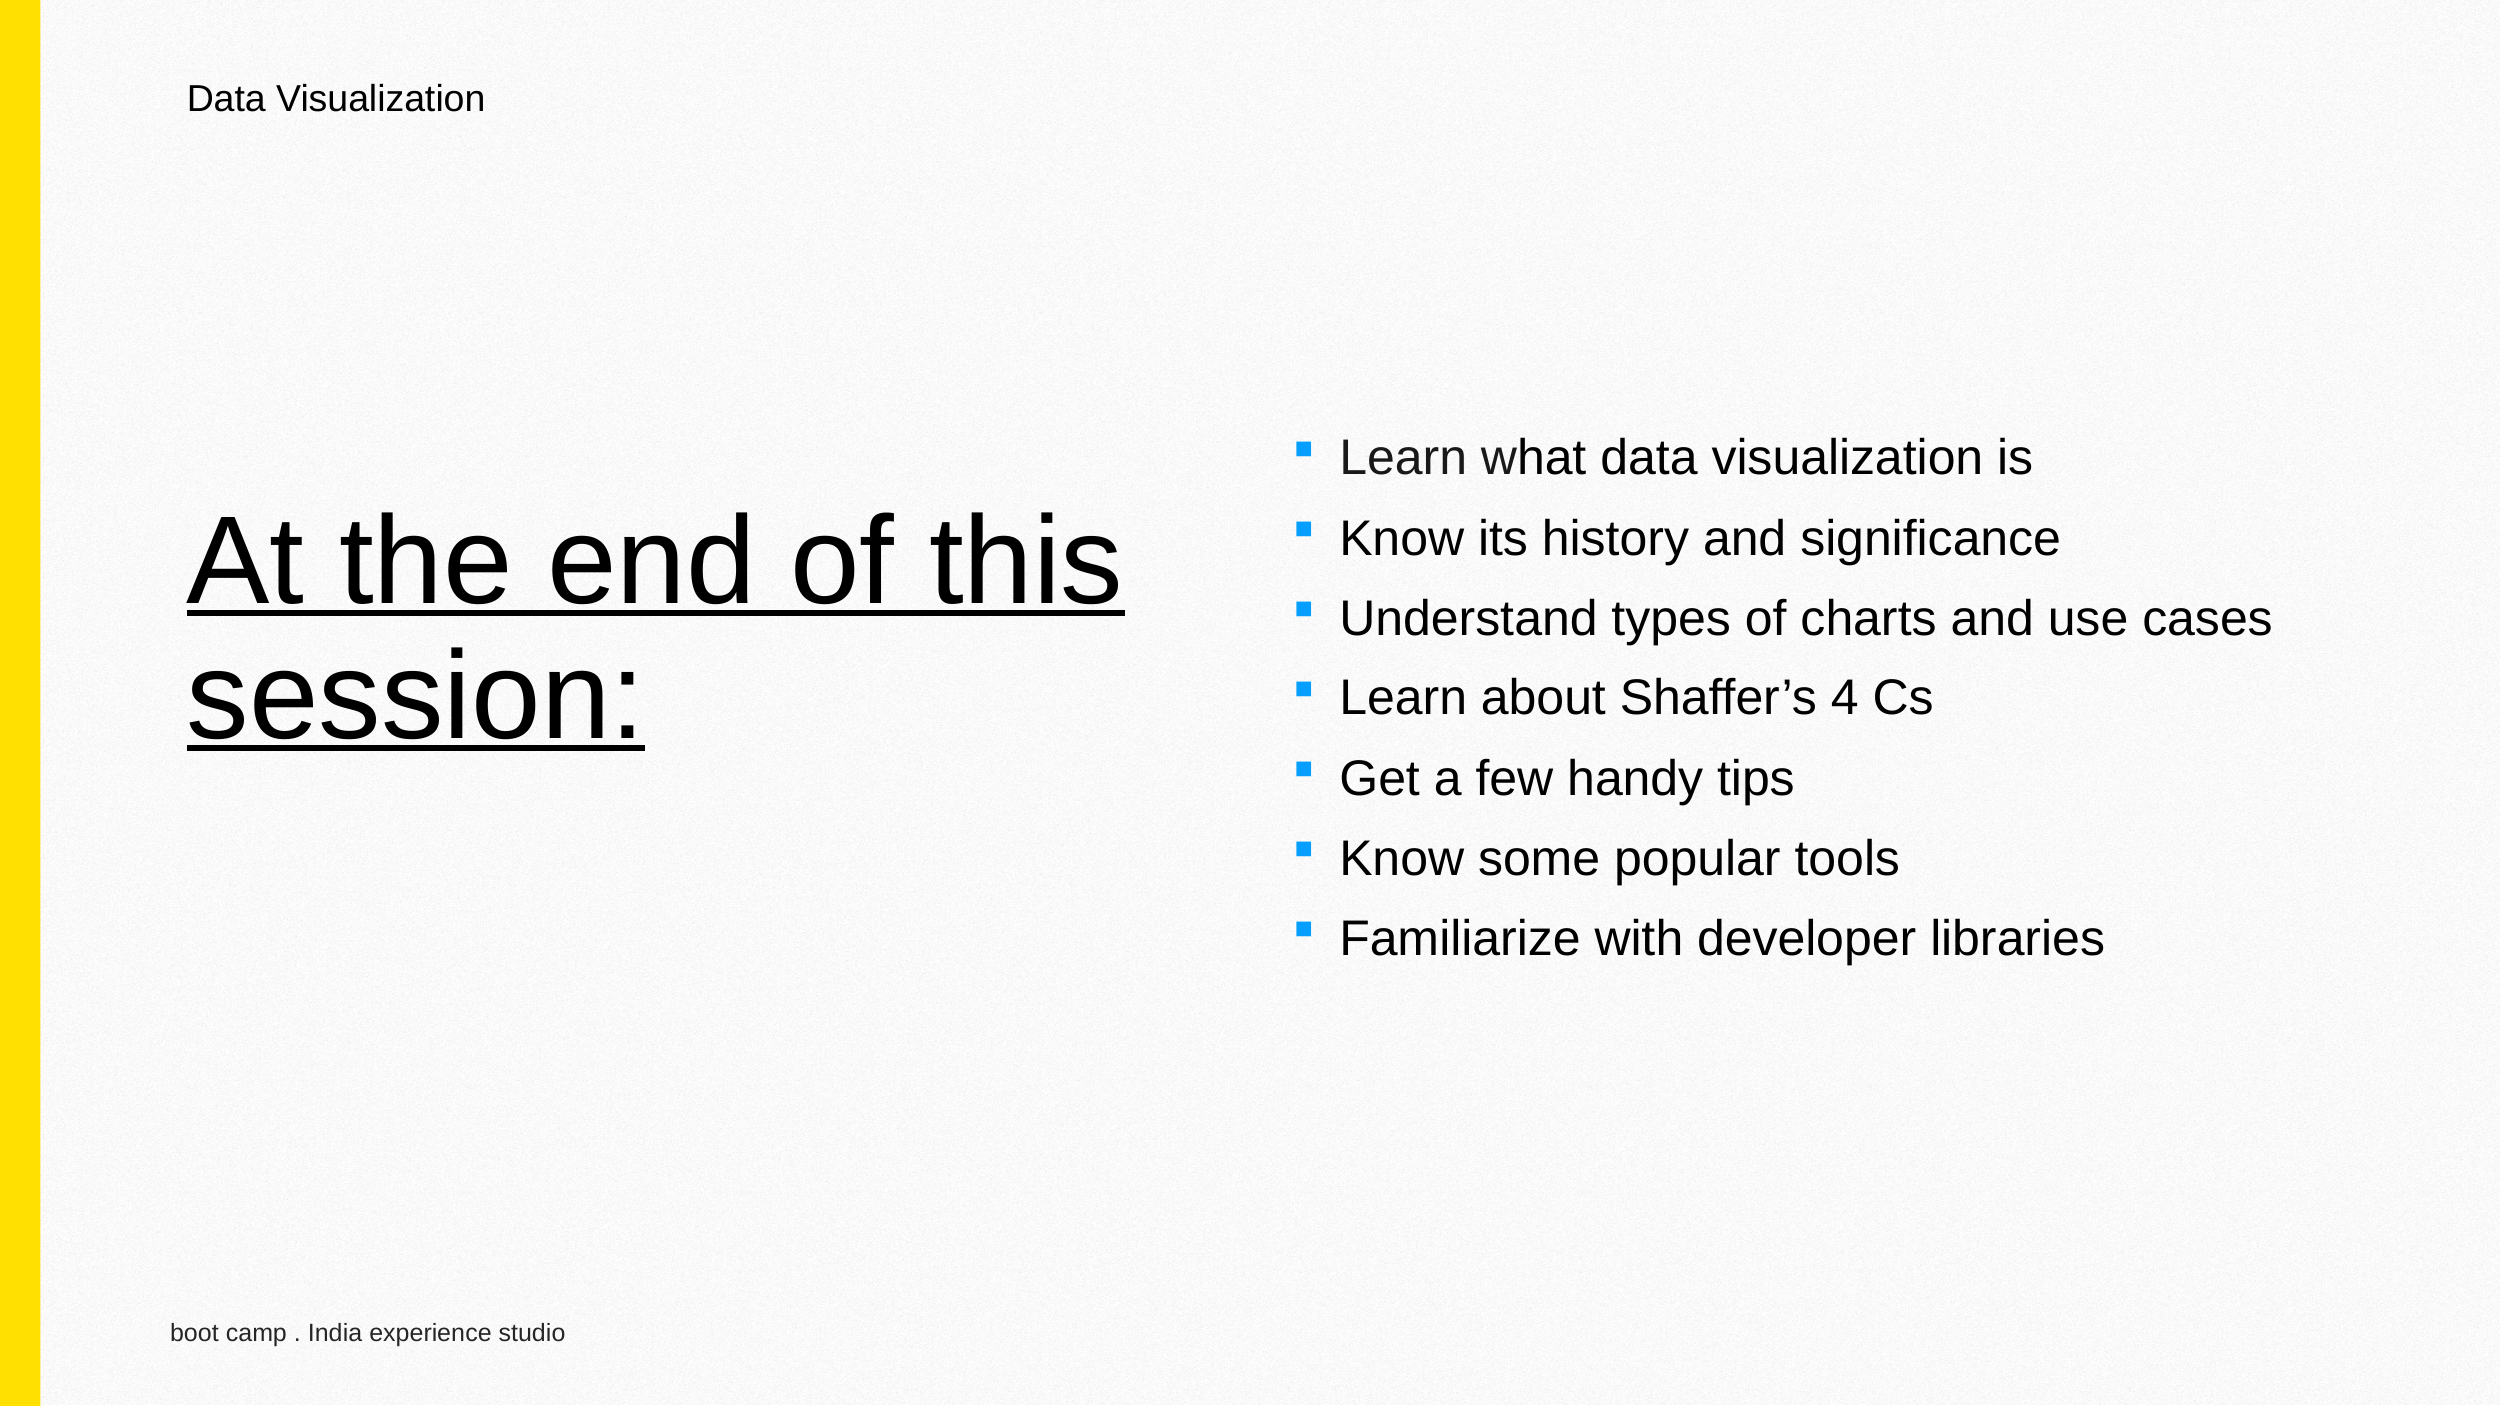

Data Visualization
Learn what data visualization is
Know its history and significance
Understand types of charts and use cases
Learn about Shaffer’s 4 Cs
Get a few handy tips
Know some popular tools
Familiarize with developer libraries
# At the end of this session: